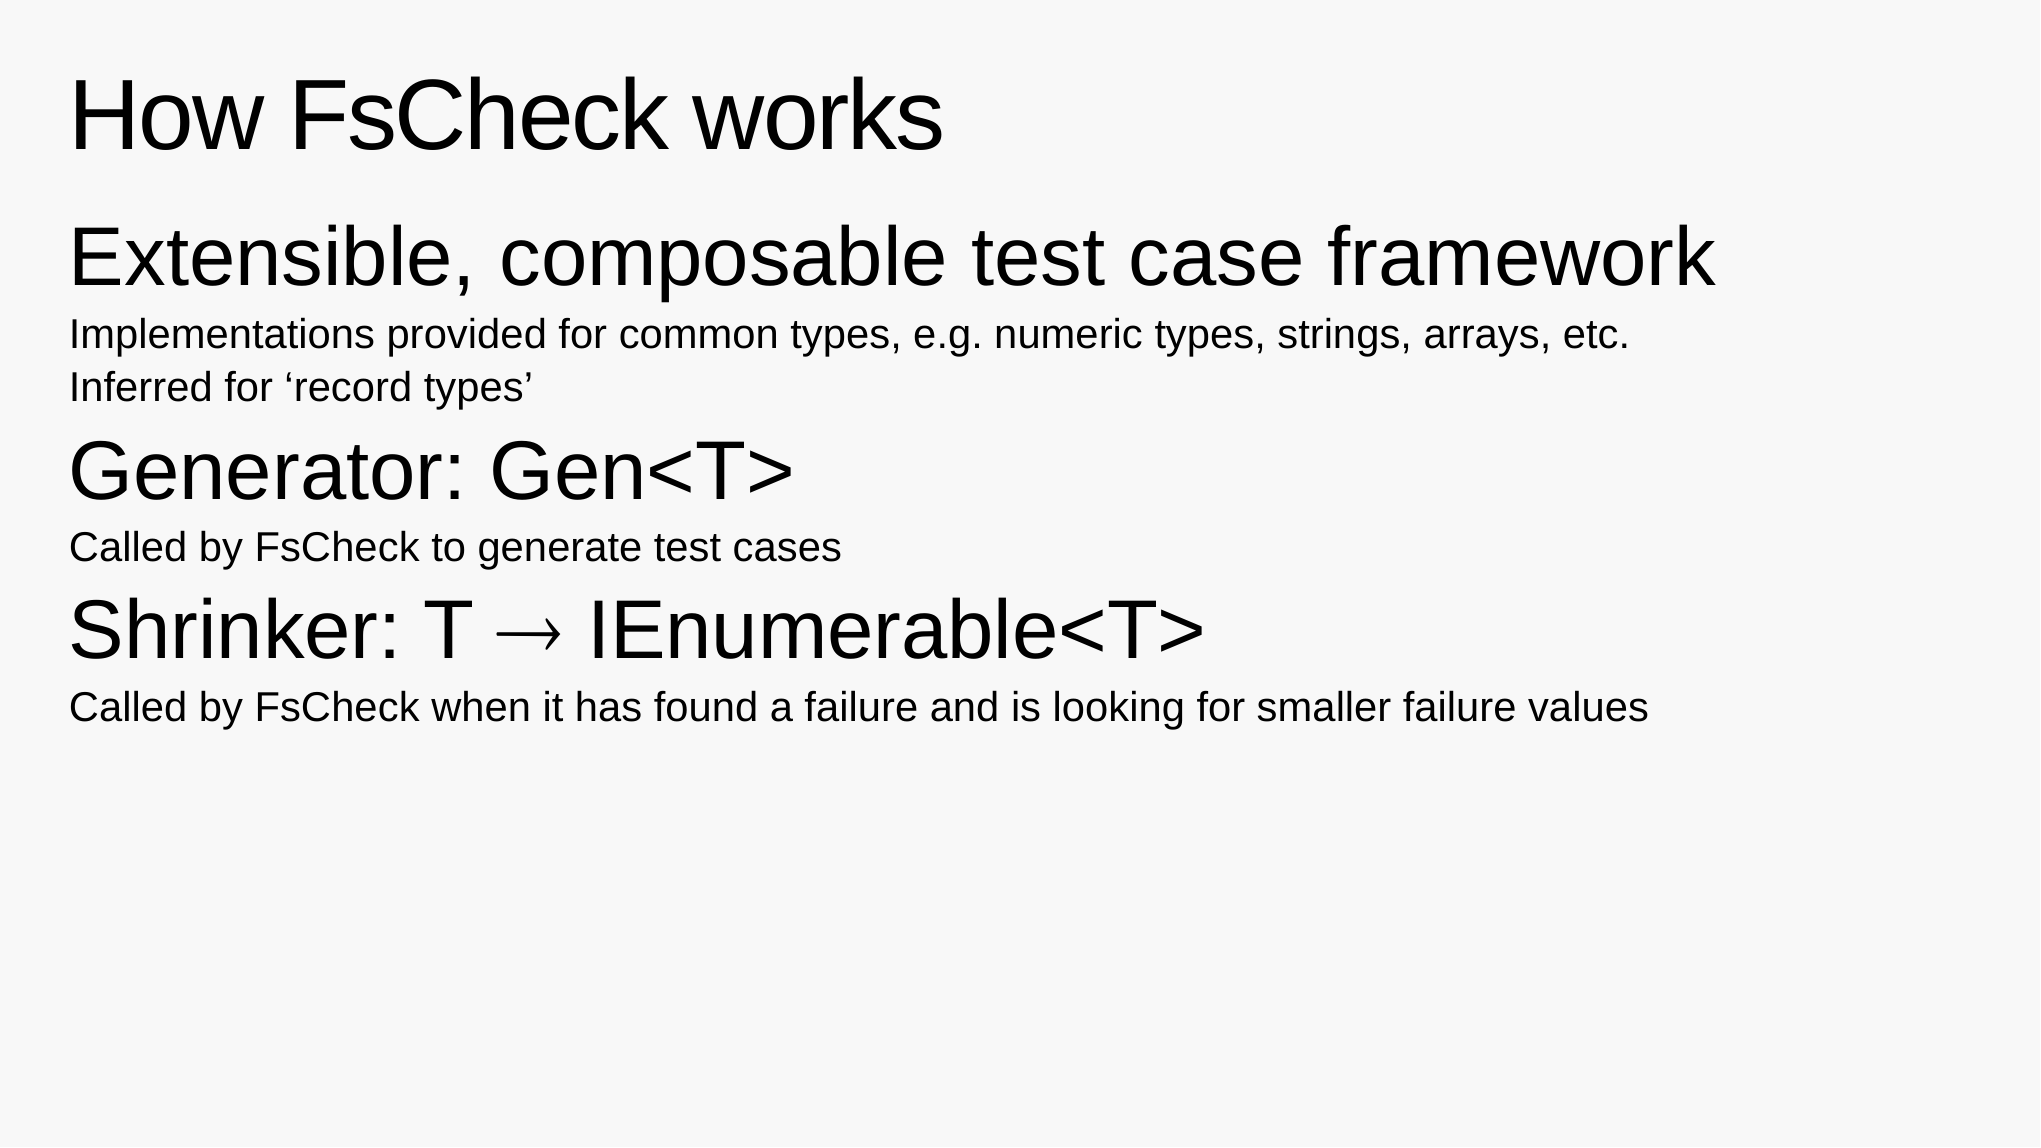

# How FsCheck works
Extensible, composable test case framework
Implementations provided for common types, e.g. numeric types, strings, arrays, etc.
Inferred for ‘record types’
Generator: Gen<T>
Called by FsCheck to generate test cases
Shrinker: T → IEnumerable<T>
Called by FsCheck when it has found a failure and is looking for smaller failure values